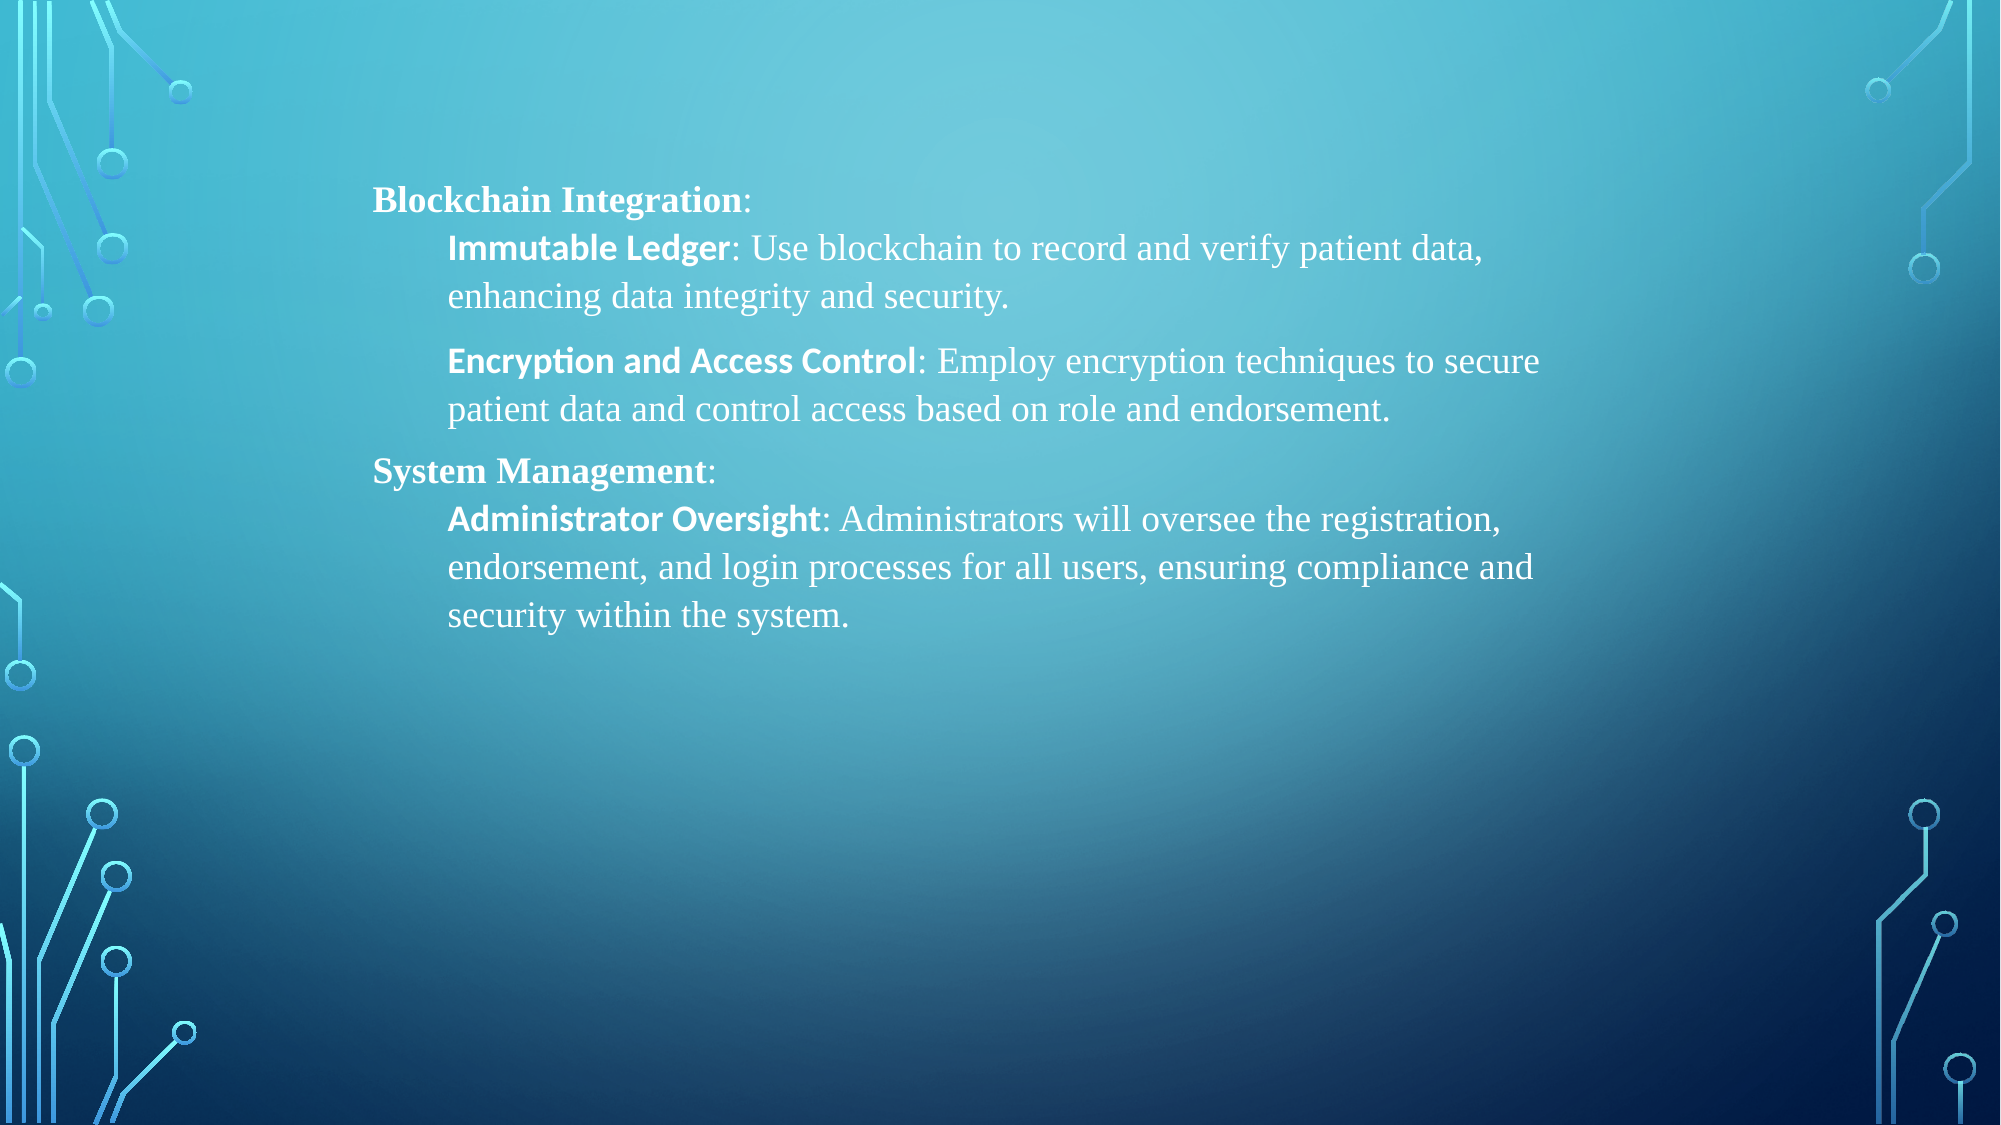

Blockchain Integration:
Immutable Ledger: Use blockchain to record and verify patient data, enhancing data integrity and security.
Encryption and Access Control: Employ encryption techniques to secure patient data and control access based on role and endorsement.
System Management:
Administrator Oversight: Administrators will oversee the registration, endorsement, and login processes for all users, ensuring compliance and security within the system.